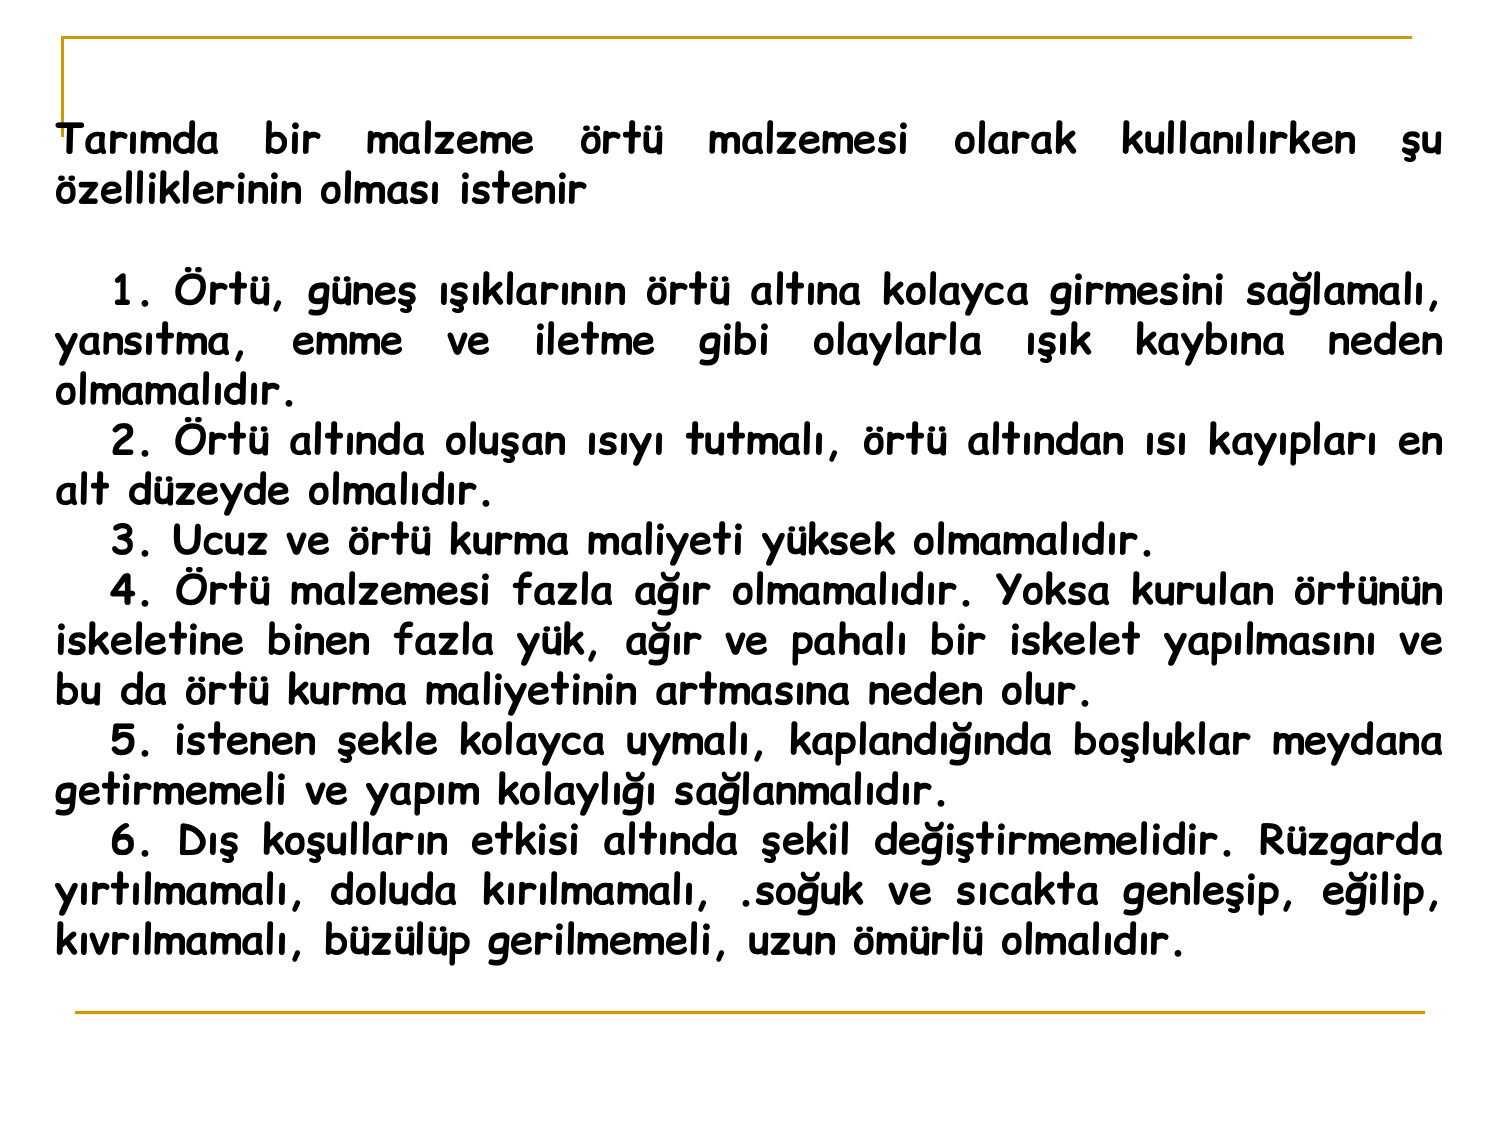

Tarımda bir malzeme örtü malzemesi olarak kullanılırken şu özelliklerinin olması istenir

	1. Örtü, güneş ışıklarının örtü altına kolayca girmesini sağlamalı, yansıtma, emme ve iletme gibi olaylarla ışık kaybına neden olmamalıdır.
	2. Örtü altında oluşan ısıyı tutmalı, örtü altından ısı kayıpları en alt düzeyde olmalıdır.
	3. Ucuz ve örtü kurma maliyeti yüksek olmamalıdır.
	4. Örtü malzemesi fazla ağır olmamalıdır. Yoksa kurulan örtünün iskeletine binen fazla yük, ağır ve pahalı bir iskelet yapılmasını ve bu da örtü kurma maliyetinin artmasına neden olur.
	5. istenen şekle kolayca uymalı, kaplandığında boşluklar meydana getirmemeli ve yapım kolaylığı sağlanmalıdır.
	6. Dış koşulların etkisi altında şekil değiştirmemelidir. Rüzgarda yırtılmamalı, doluda kırılmamalı, .soğuk ve sıcakta genleşip, eğilip, kıvrılmamalı, büzülüp gerilmemeli, uzun ömürlü olmalıdır.